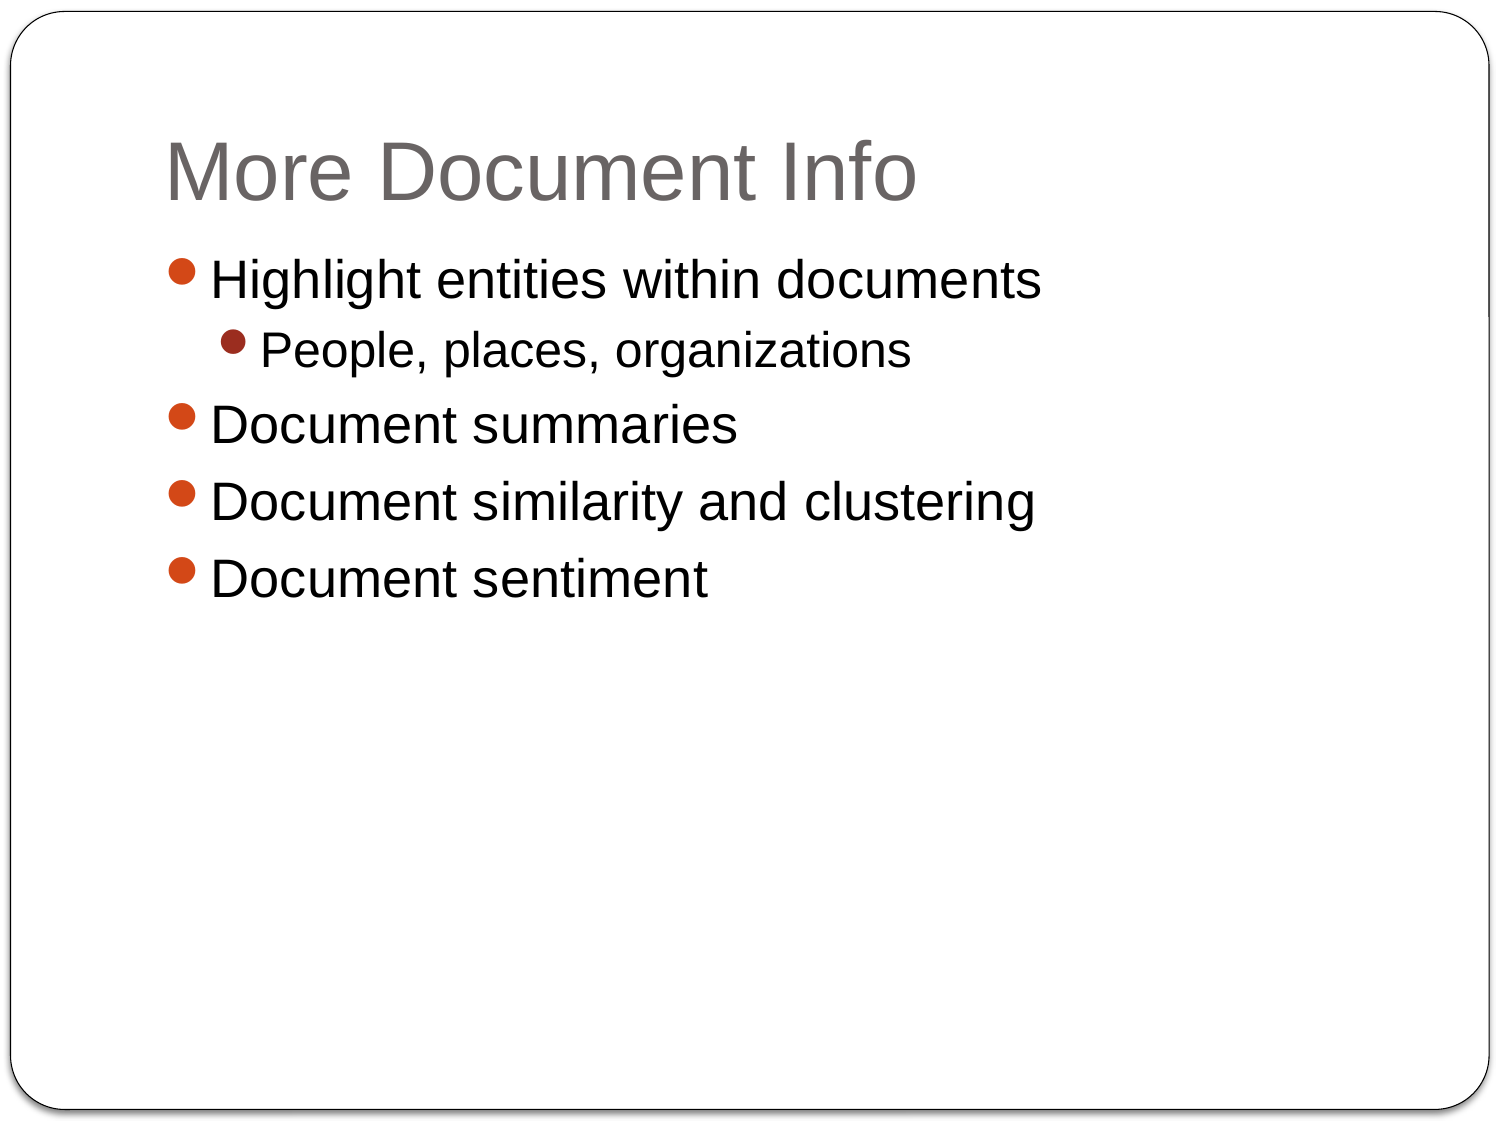

# More Document Info
Highlight entities within documents
People, places, organizations
Document summaries
Document similarity and clustering
Document sentiment